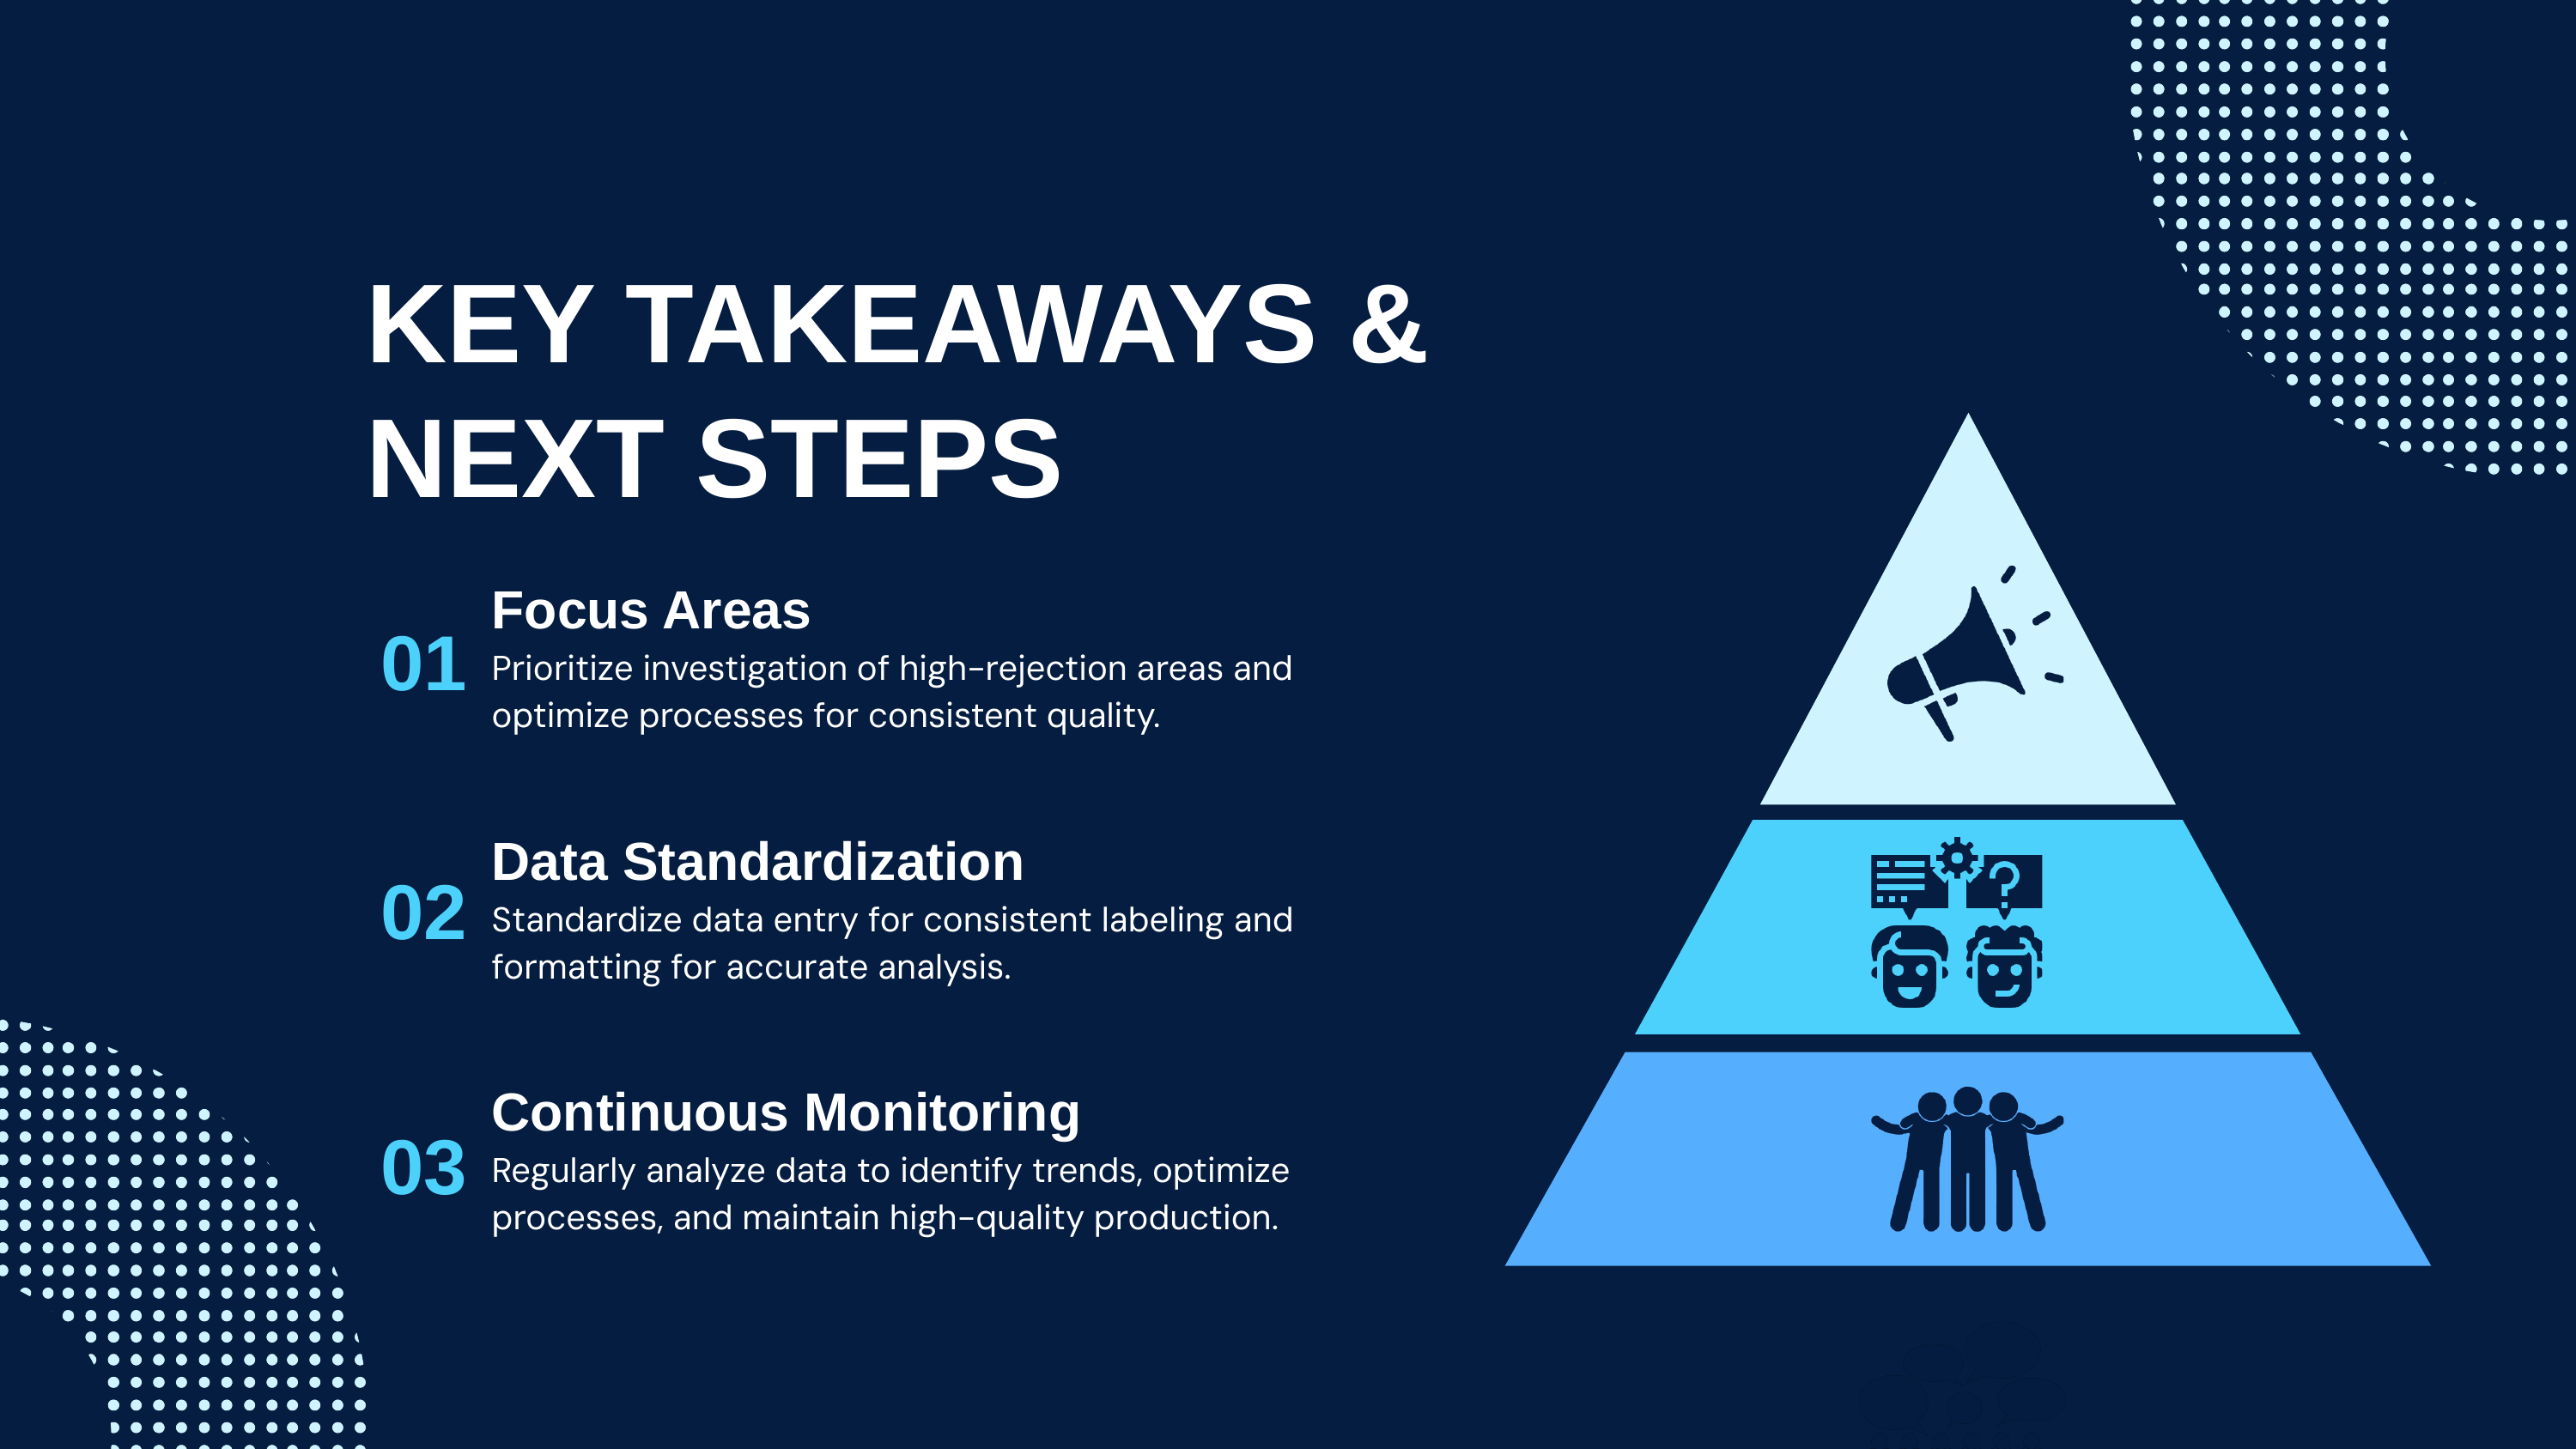

KEY TAKEAWAYS & NEXT STEPS

Focus Areas
Prioritize investigation of high-rejection areas and optimize processes for consistent quality.
01
Data Standardization
Standardize data entry for consistent labeling and formatting for accurate analysis.

02

Continuous Monitoring
Regularly analyze data to identify trends, optimize processes, and maintain high-quality production.

03